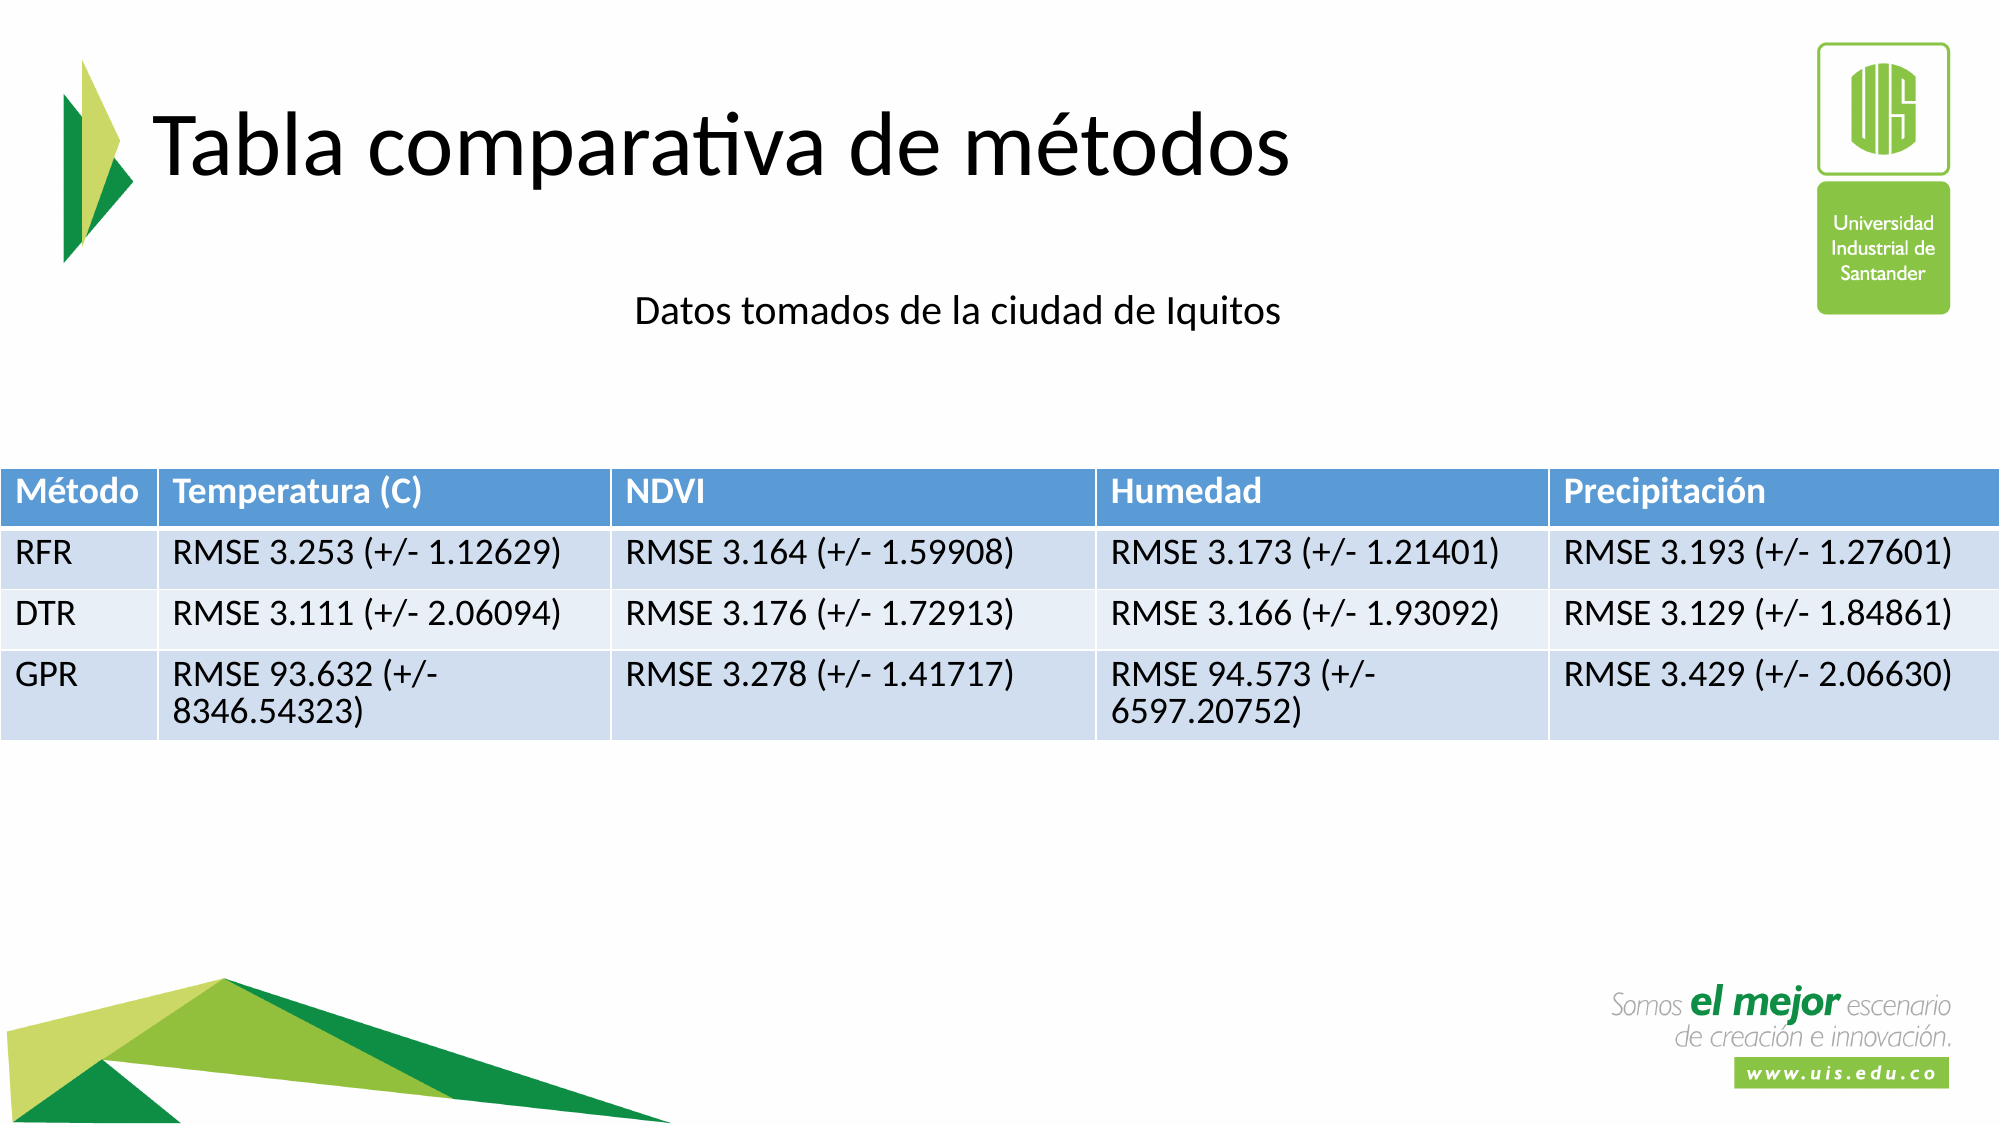

# Tabla comparativa de métodos
Datos tomados de la ciudad de Iquitos
| Método | Temperatura (C) | NDVI | Humedad | Precipitación |
| --- | --- | --- | --- | --- |
| RFR | RMSE 3.253 (+/- 1.12629) | RMSE 3.164 (+/- 1.59908) | RMSE 3.173 (+/- 1.21401) | RMSE 3.193 (+/- 1.27601) |
| DTR | RMSE 3.111 (+/- 2.06094) | RMSE 3.176 (+/- 1.72913) | RMSE 3.166 (+/- 1.93092) | RMSE 3.129 (+/- 1.84861) |
| GPR | RMSE 93.632 (+/- 8346.54323) | RMSE 3.278 (+/- 1.41717) | RMSE 94.573 (+/- 6597.20752) | RMSE 3.429 (+/- 2.06630) |